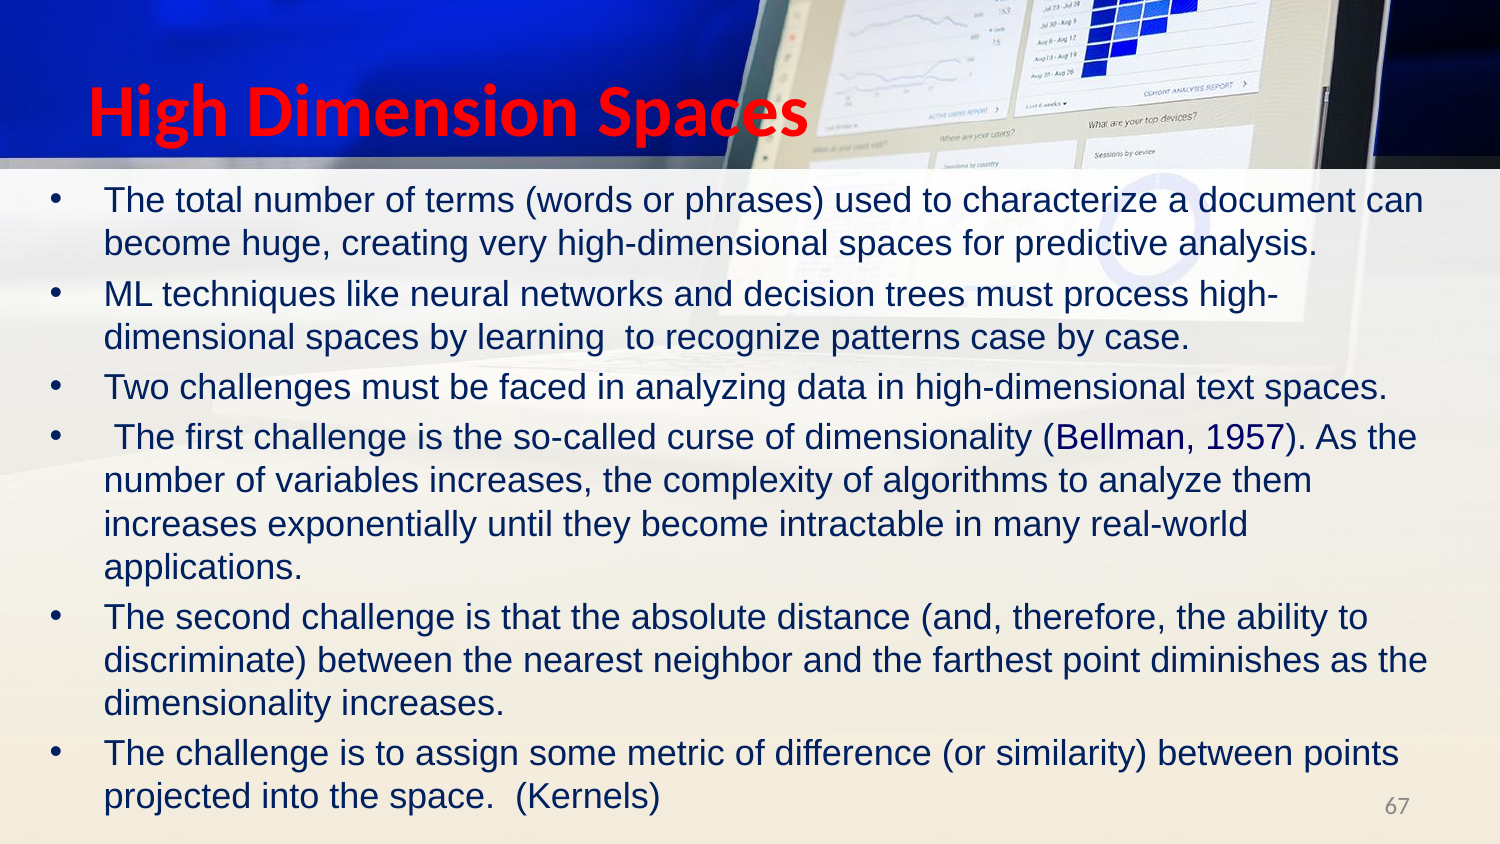

# High Dimension Spaces
The total number of terms (words or phrases) used to characterize a document can become huge, creating very high-dimensional spaces for predictive analysis.
ML techniques like neural networks and decision trees must process high-dimensional spaces by learning  to recognize patterns case by case.
Two challenges must be faced in analyzing data in high-dimensional text spaces.
 The first challenge is the so-called curse of dimensionality (Bellman, 1957). As the number of variables increases, the complexity of algorithms to analyze them increases exponentially until they become intractable in many real-world applications.
The second challenge is that the absolute distance (and, therefore, the ability to discriminate) between the nearest neighbor and the farthest point diminishes as the dimensionality increases.
The challenge is to assign some metric of difference (or similarity) between points projected into the space.  (Kernels)

67